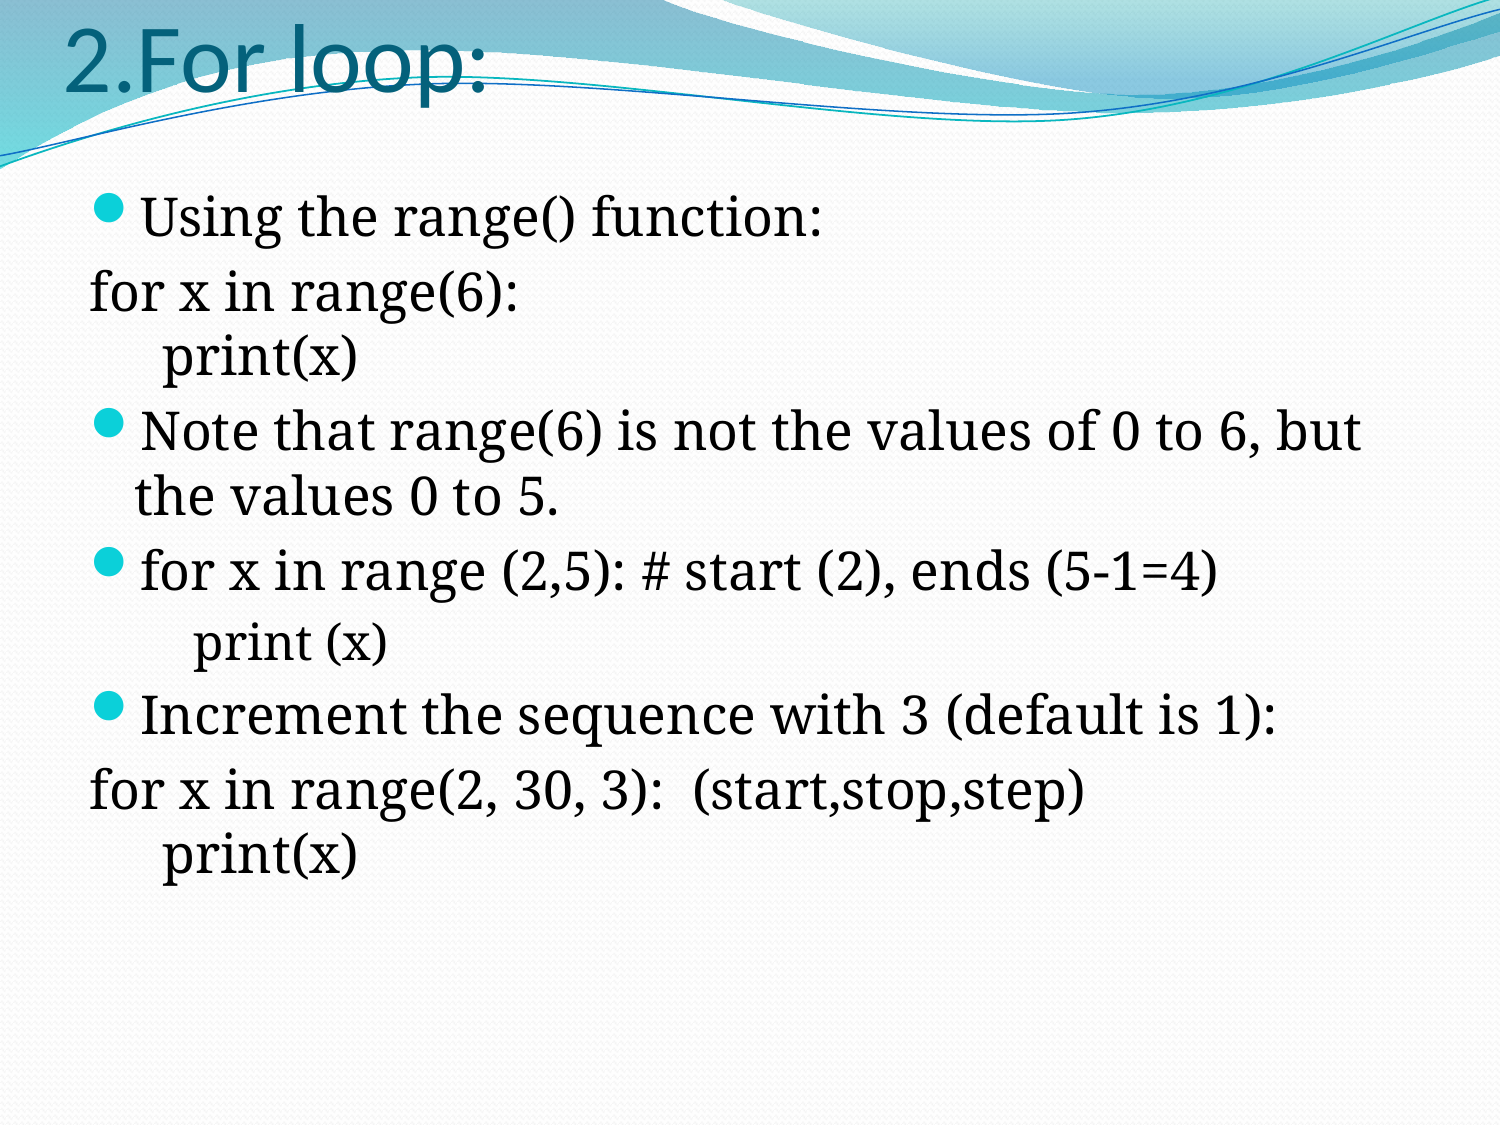

# 2.For loop:
Using the range() function:
for x in range(6):
  print(x)
Note that range(6) is not the values of 0 to 6, but the values 0 to 5.
for x in range (2,5): # start (2), ends (5-1=4)
		print (x)
Increment the sequence with 3 (default is 1):
for x in range(2, 30, 3):  (start,stop,step)
  print(x)